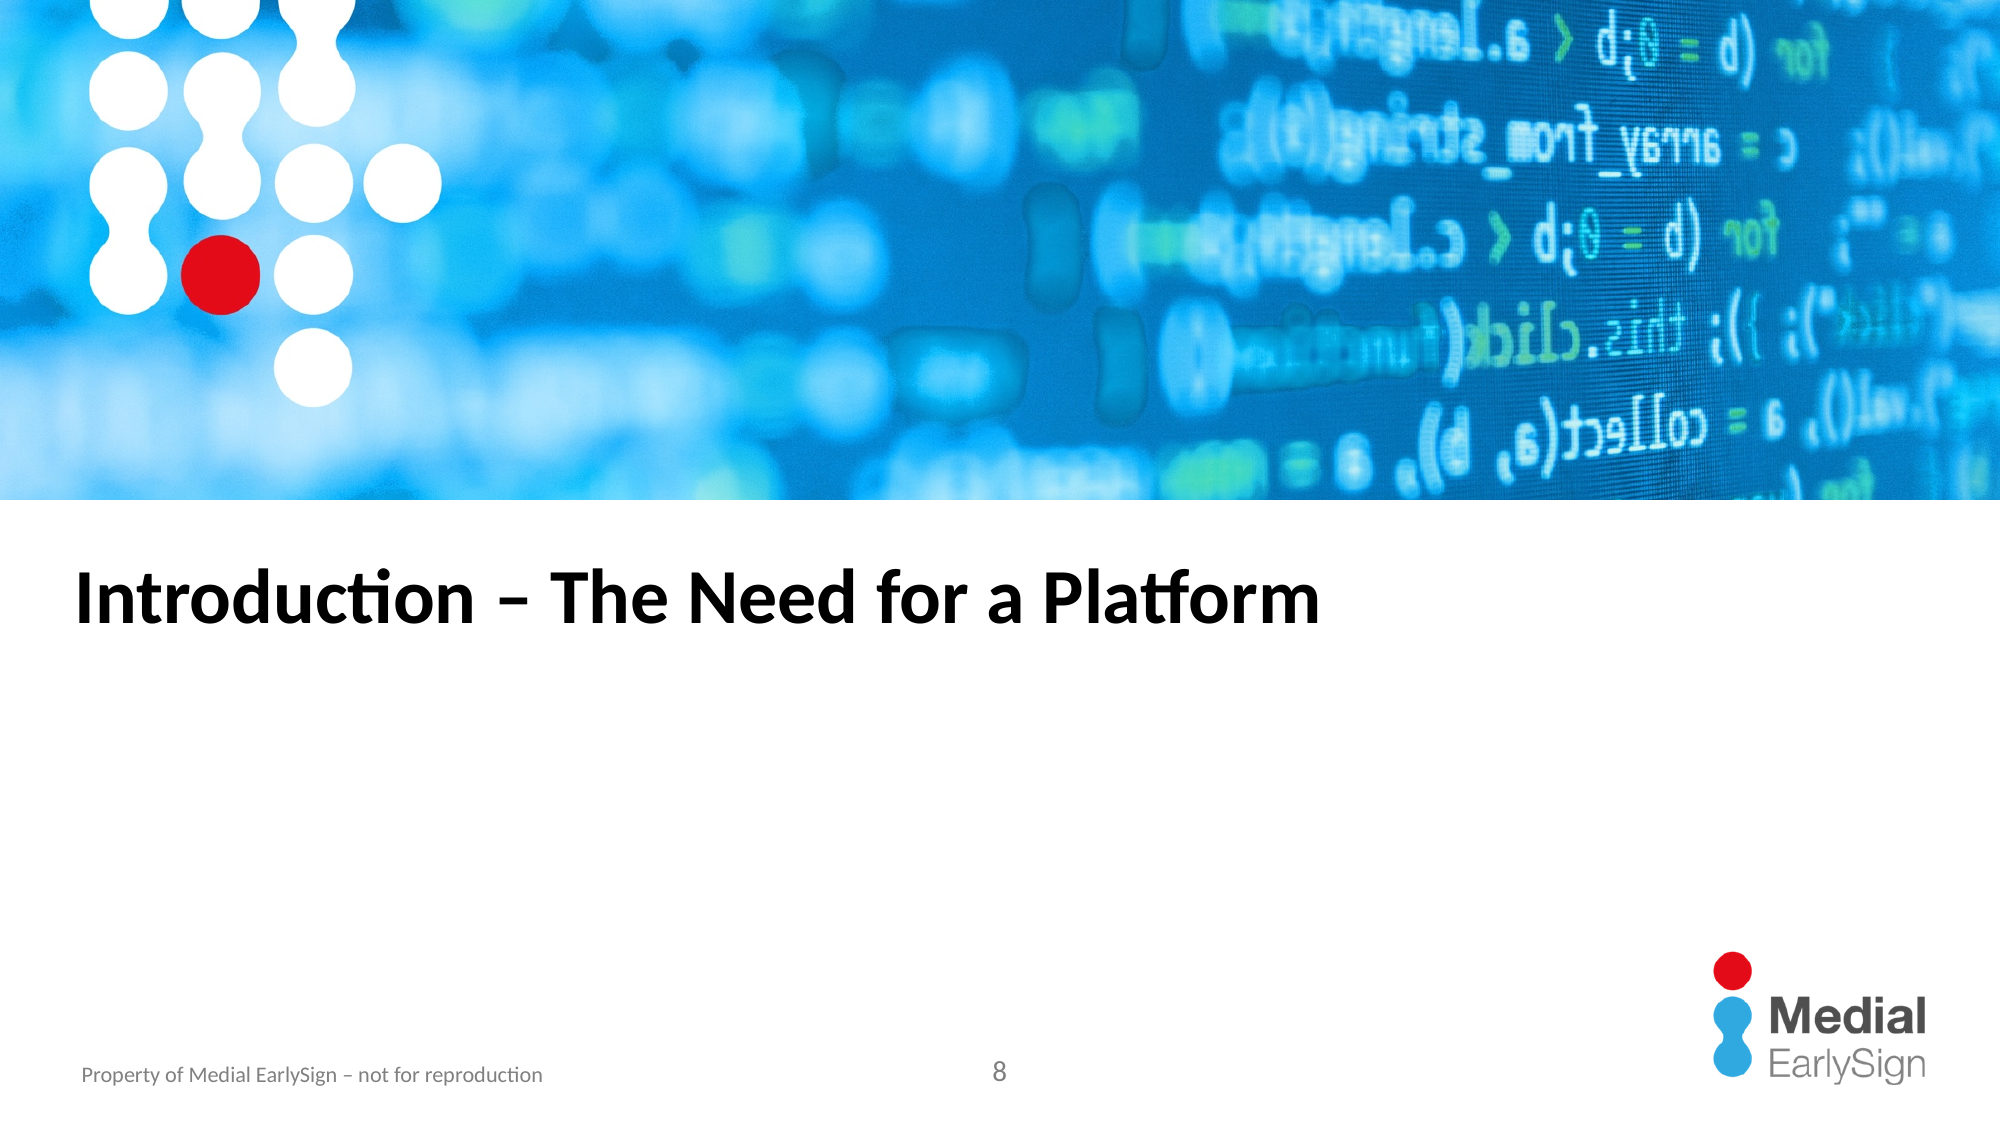

# Introduction – The Need for a Platform